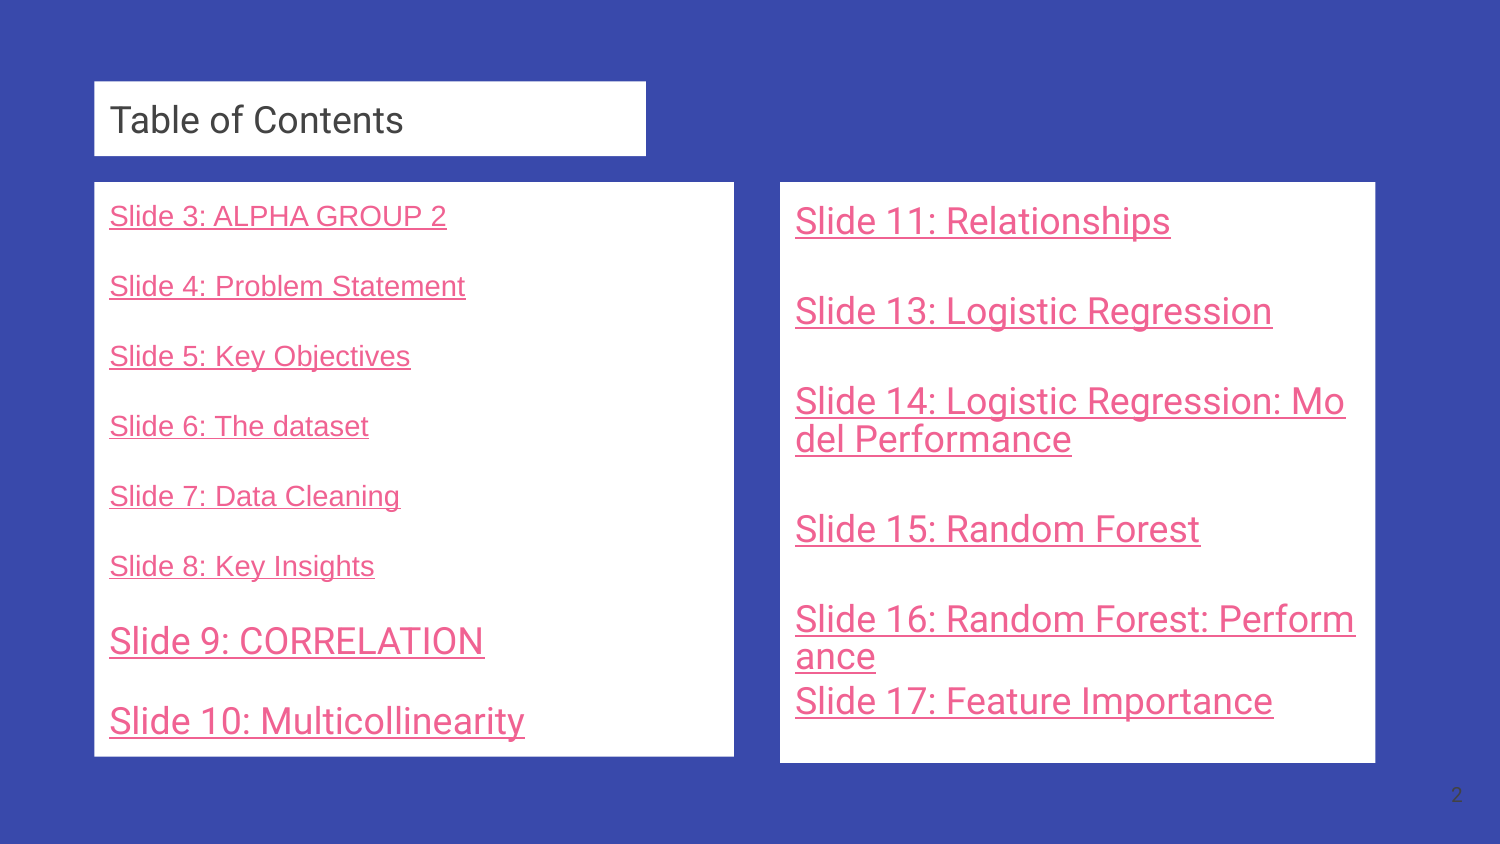

Table of Contents
Slide 3: ALPHA GROUP 2

Slide 4: Problem Statement

Slide 5: Key Objectives

Slide 6: The dataset

Slide 7: Data Cleaning

Slide 8: Key Insights

Slide 9: CORRELATION

Slide 10: Multicollinearity
Slide 11: Relationships

Slide 13: Logistic Regression

Slide 14: Logistic Regression: Model Performance

Slide 15: Random Forest

Slide 16: Random Forest: Performance
Slide 17: Feature Importance
2